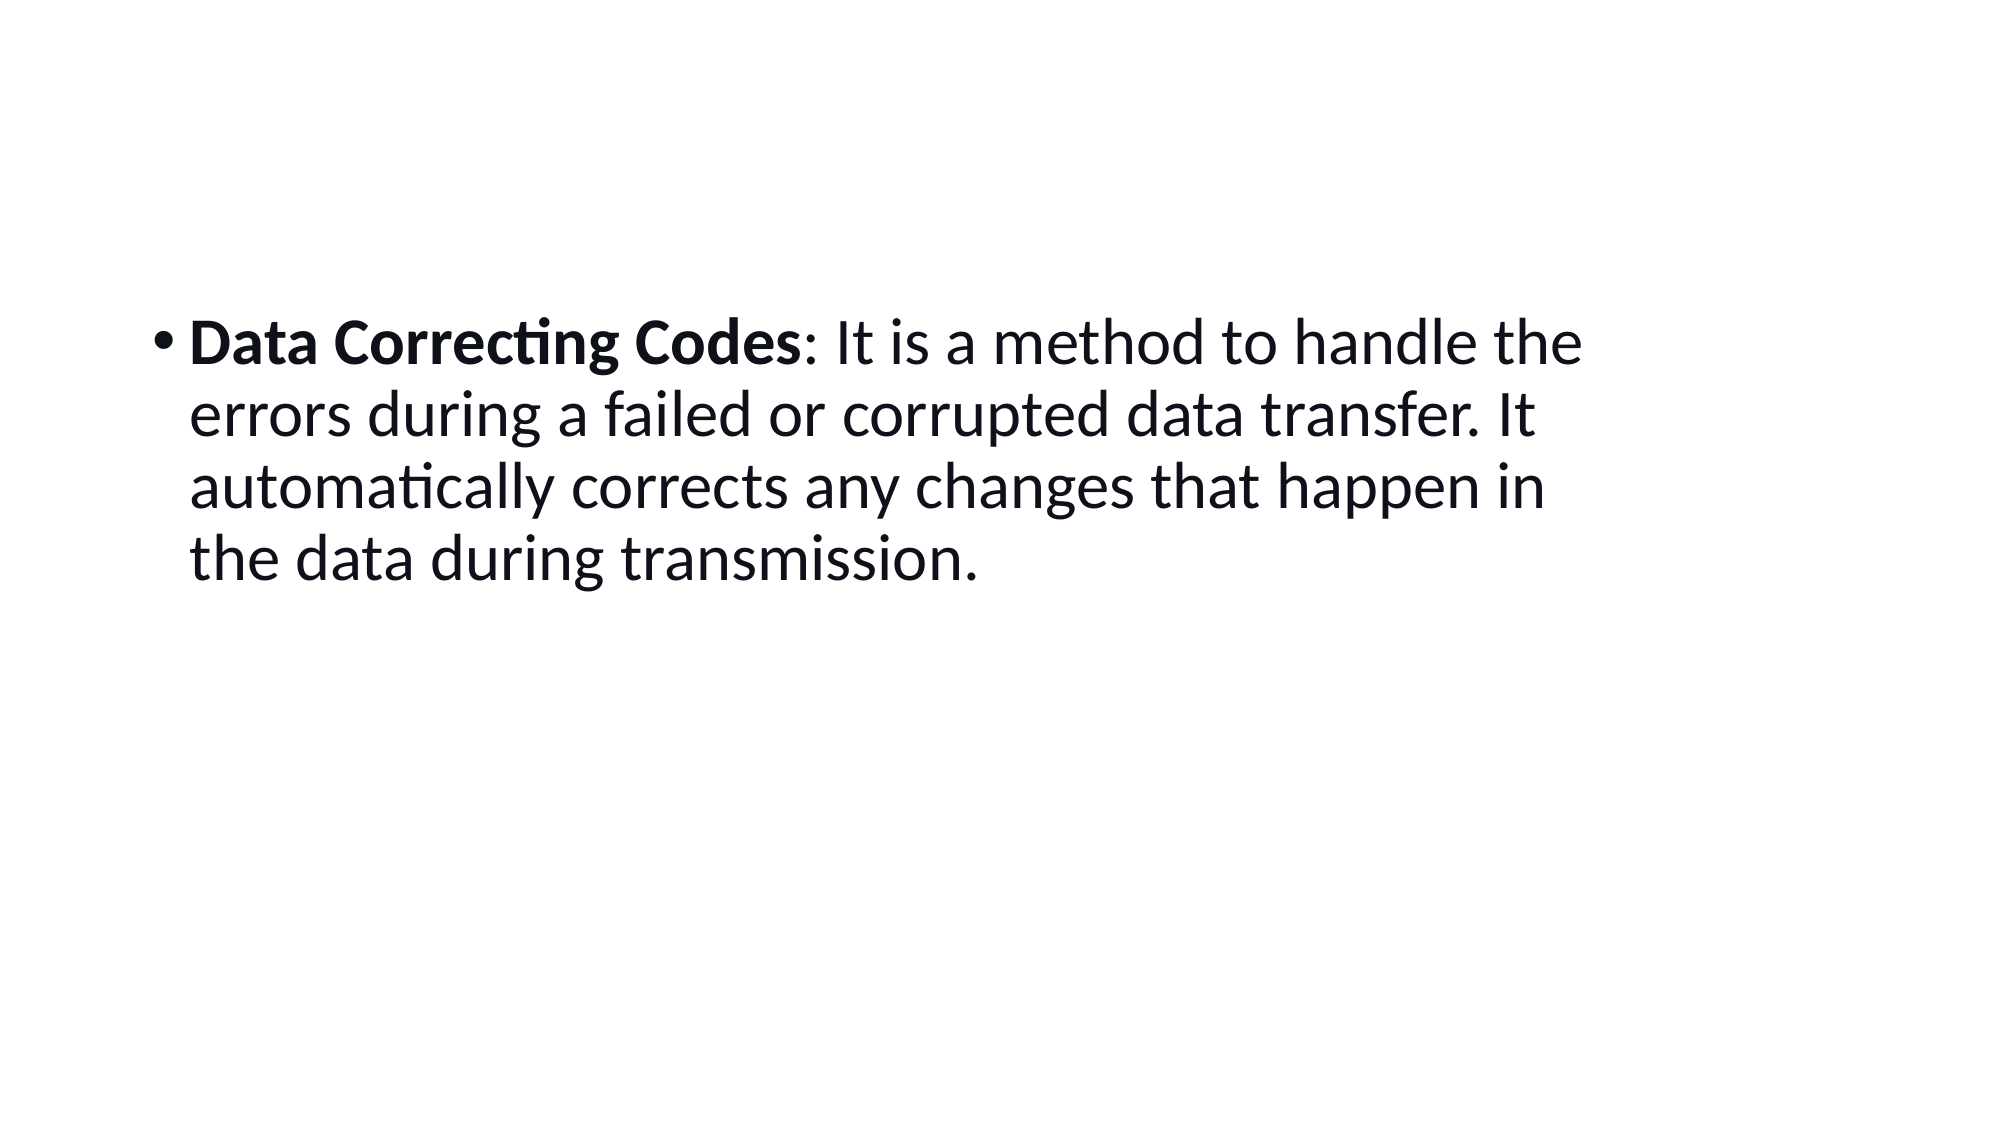

#
Data Correcting Codes: It is a method to handle the errors during a failed or corrupted data transfer. It automatically corrects any changes that happen in the data during transmission.